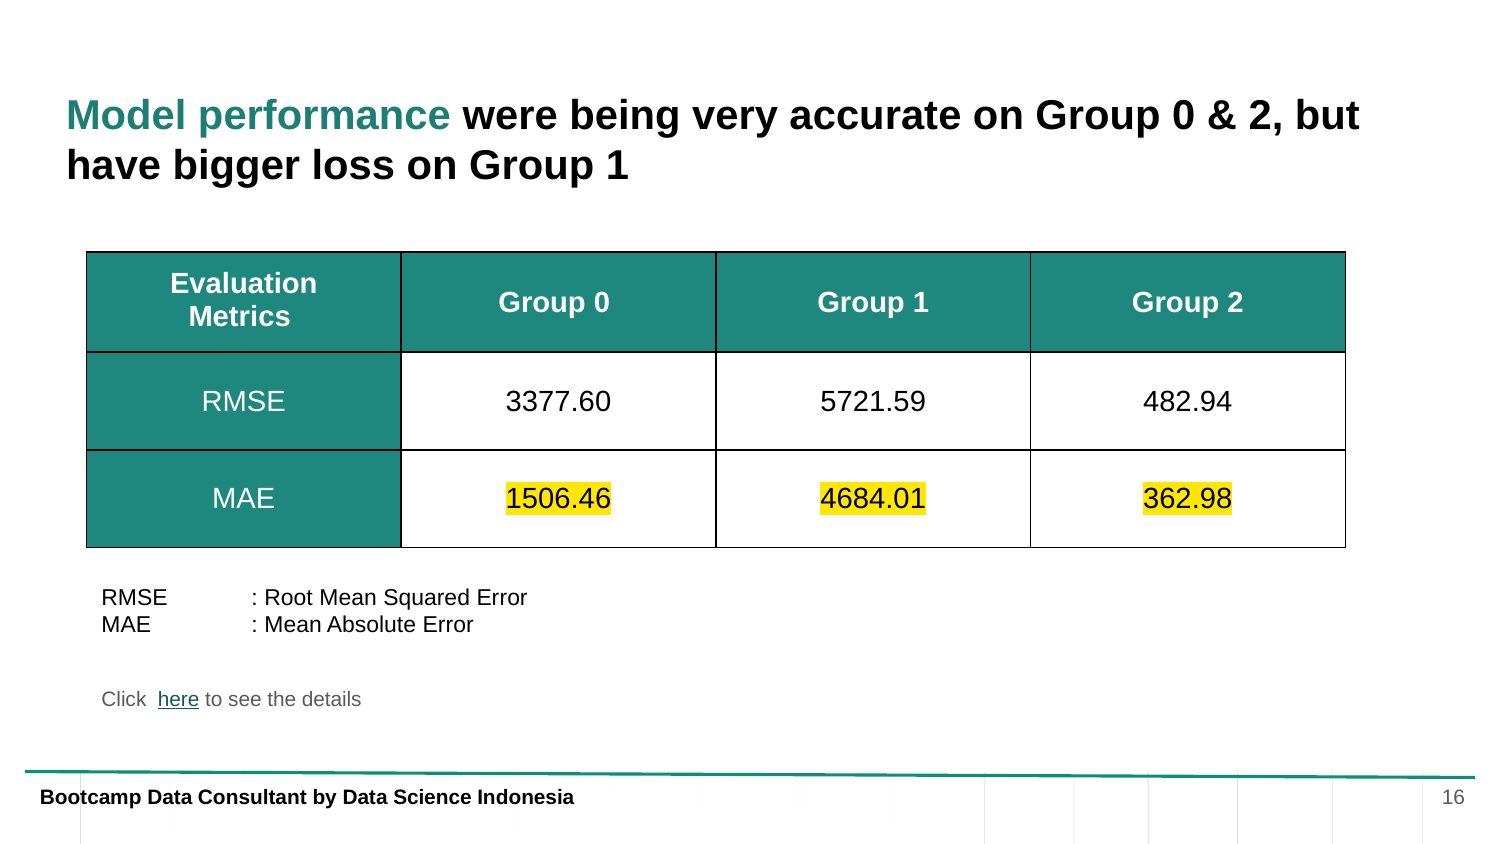

# Model performance were being very accurate on Group 0 & 2, but have bigger loss on Group 1

| Evaluation Metrics | Group 0 | Group 1 | Group 2 |
| --- | --- | --- | --- |
| RMSE | 3377.60 | 5721.59 | 482.94 |
| MAE | 1506.46 | 4684.01 | 362.98 |
RMSE	: Root Mean Squared Error
MAE	: Mean Absolute Error
Click  here to see the details
16